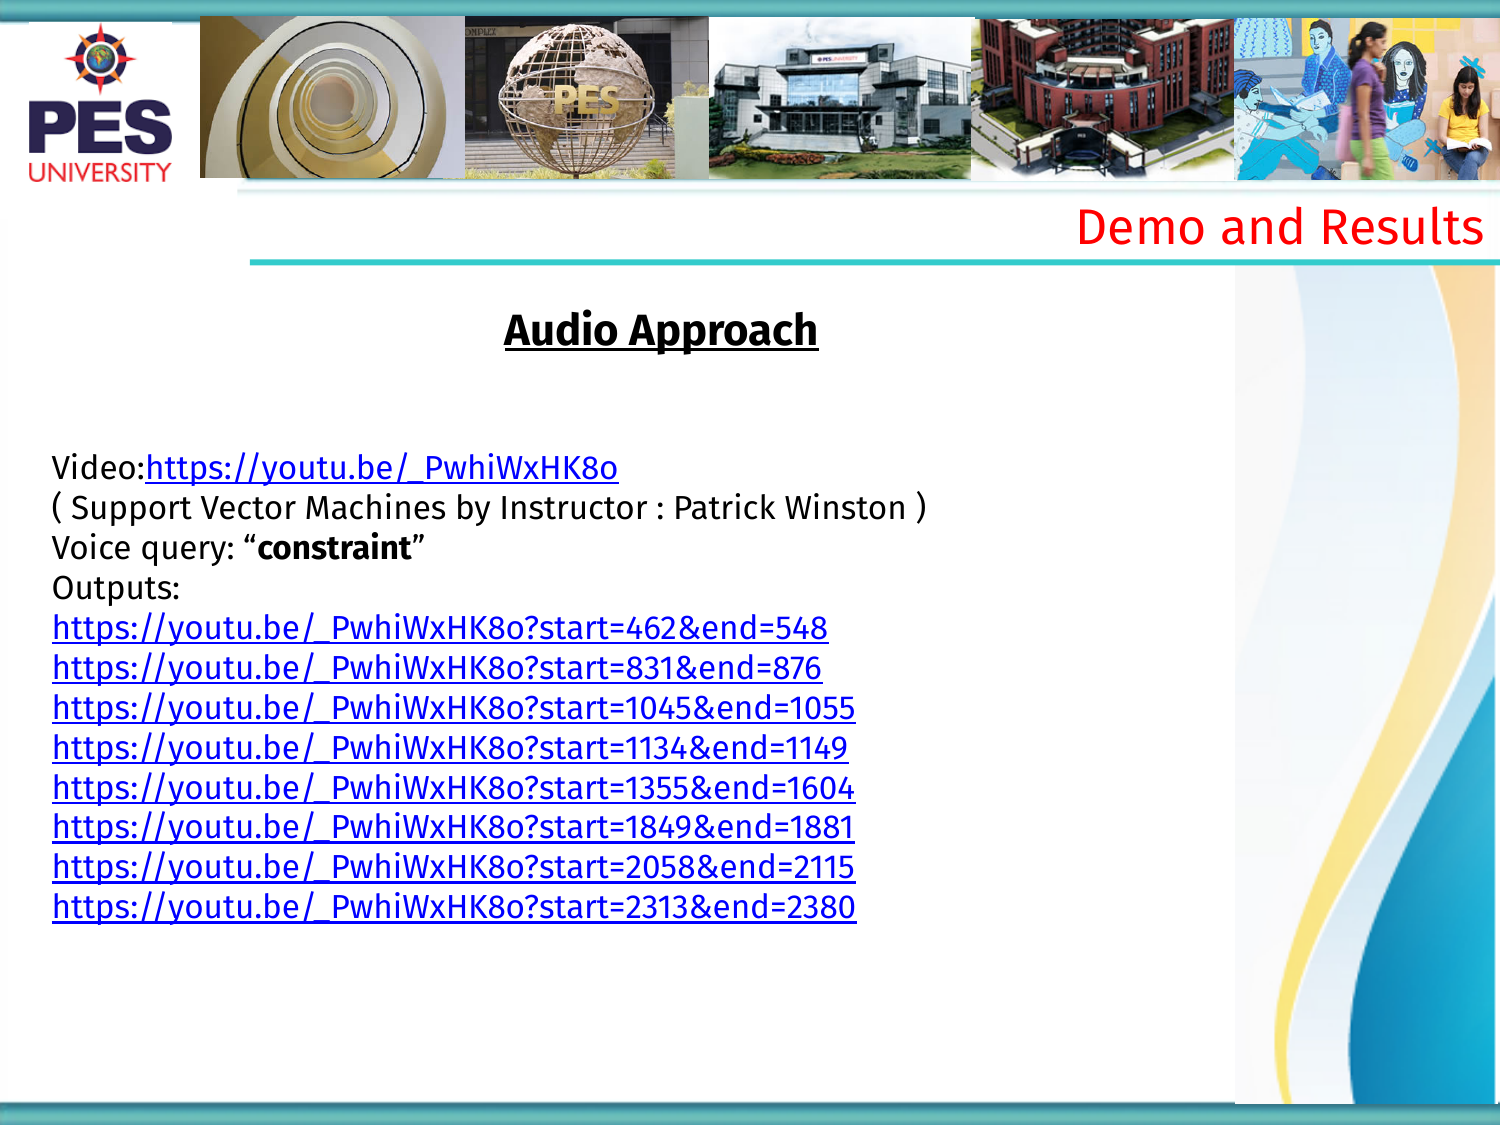

Demo and Results

Audio Approach

Video:https://youtu.be/_PwhiWxHK8o
( Support Vector Machines by Instructor : Patrick Winston )
Voice query: “constraint”
Outputs:
https://youtu.be/_PwhiWxHK8o?start=462&end=548
https://youtu.be/_PwhiWxHK8o?start=831&end=876
https://youtu.be/_PwhiWxHK8o?start=1045&end=1055
https://youtu.be/_PwhiWxHK8o?start=1134&end=1149
https://youtu.be/_PwhiWxHK8o?start=1355&end=1604
https://youtu.be/_PwhiWxHK8o?start=1849&end=1881
https://youtu.be/_PwhiWxHK8o?start=2058&end=2115
https://youtu.be/_PwhiWxHK8o?start=2313&end=2380